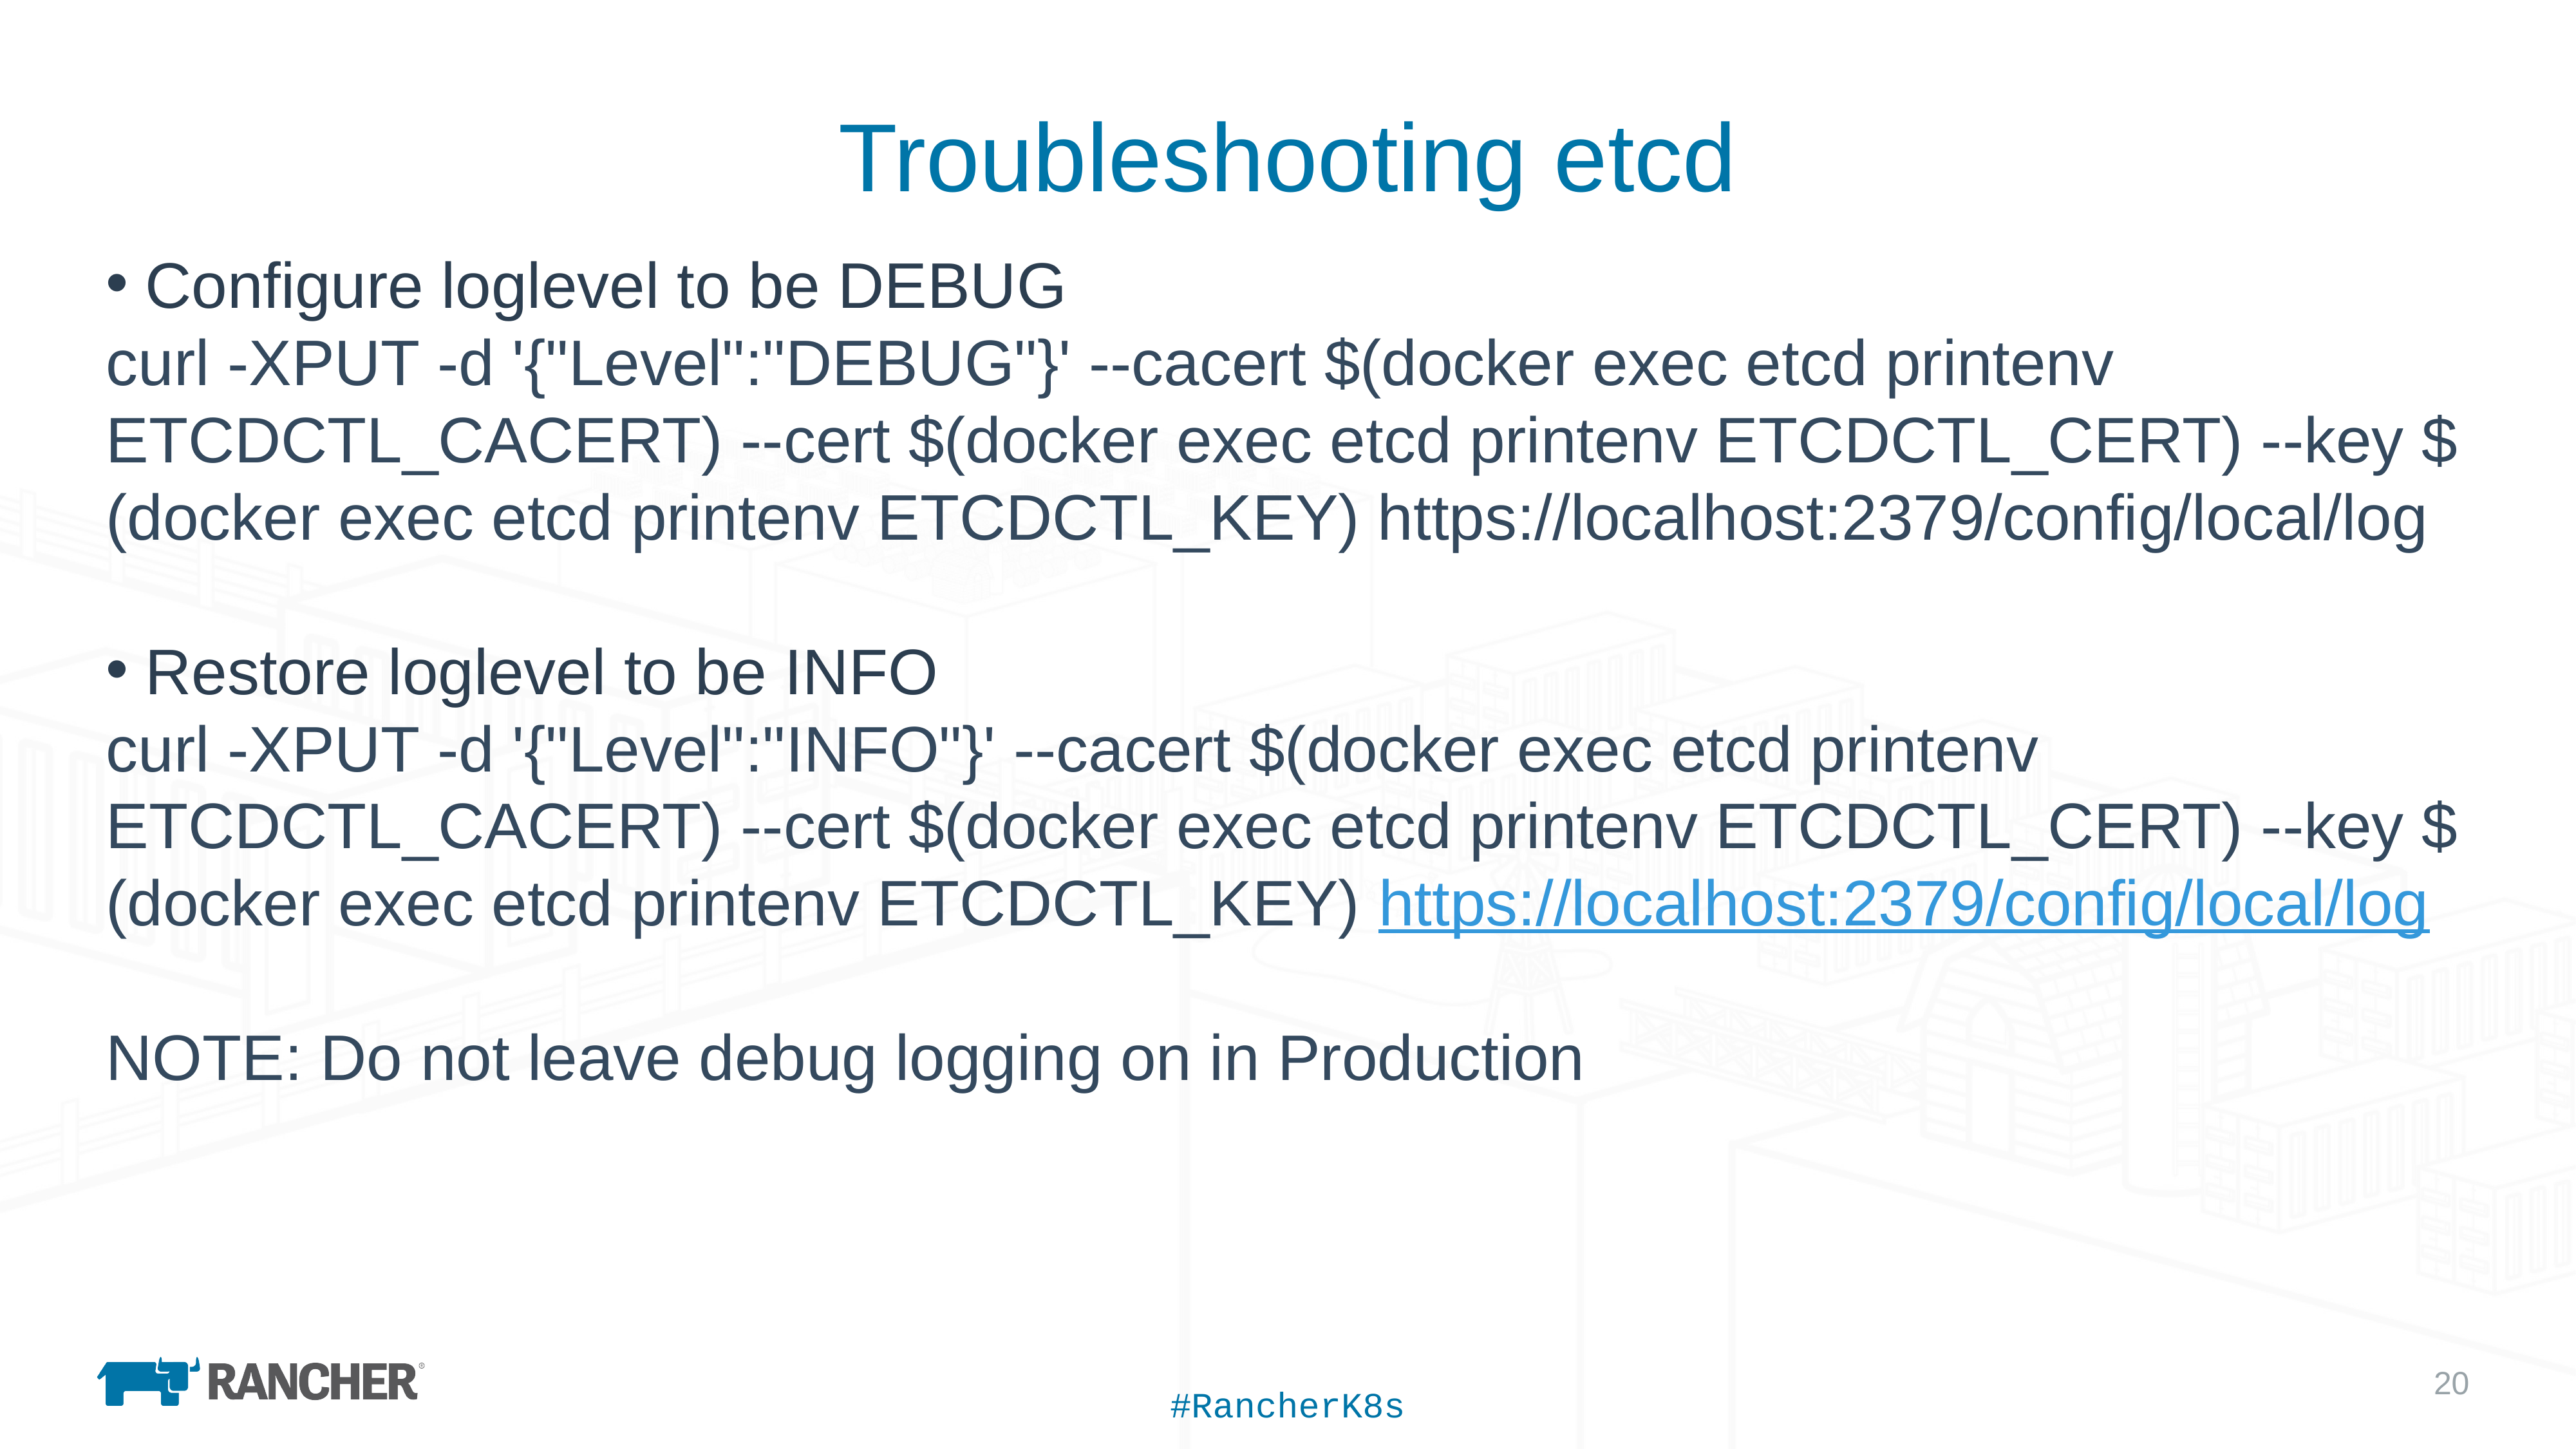

# Troubleshooting etcd
Configure loglevel to be DEBUG
curl -XPUT -d '{"Level":"DEBUG"}' --cacert $(docker exec etcd printenv ETCDCTL_CACERT) --cert $(docker exec etcd printenv ETCDCTL_CERT) --key $(docker exec etcd printenv ETCDCTL_KEY) https://localhost:2379/config/local/log

Restore loglevel to be INFO
curl -XPUT -d '{"Level":"INFO"}' --cacert $(docker exec etcd printenv ETCDCTL_CACERT) --cert $(docker exec etcd printenv ETCDCTL_CERT) --key $(docker exec etcd printenv ETCDCTL_KEY) https://localhost:2379/config/local/log

NOTE: Do not leave debug logging on in Production
#RancherK8s